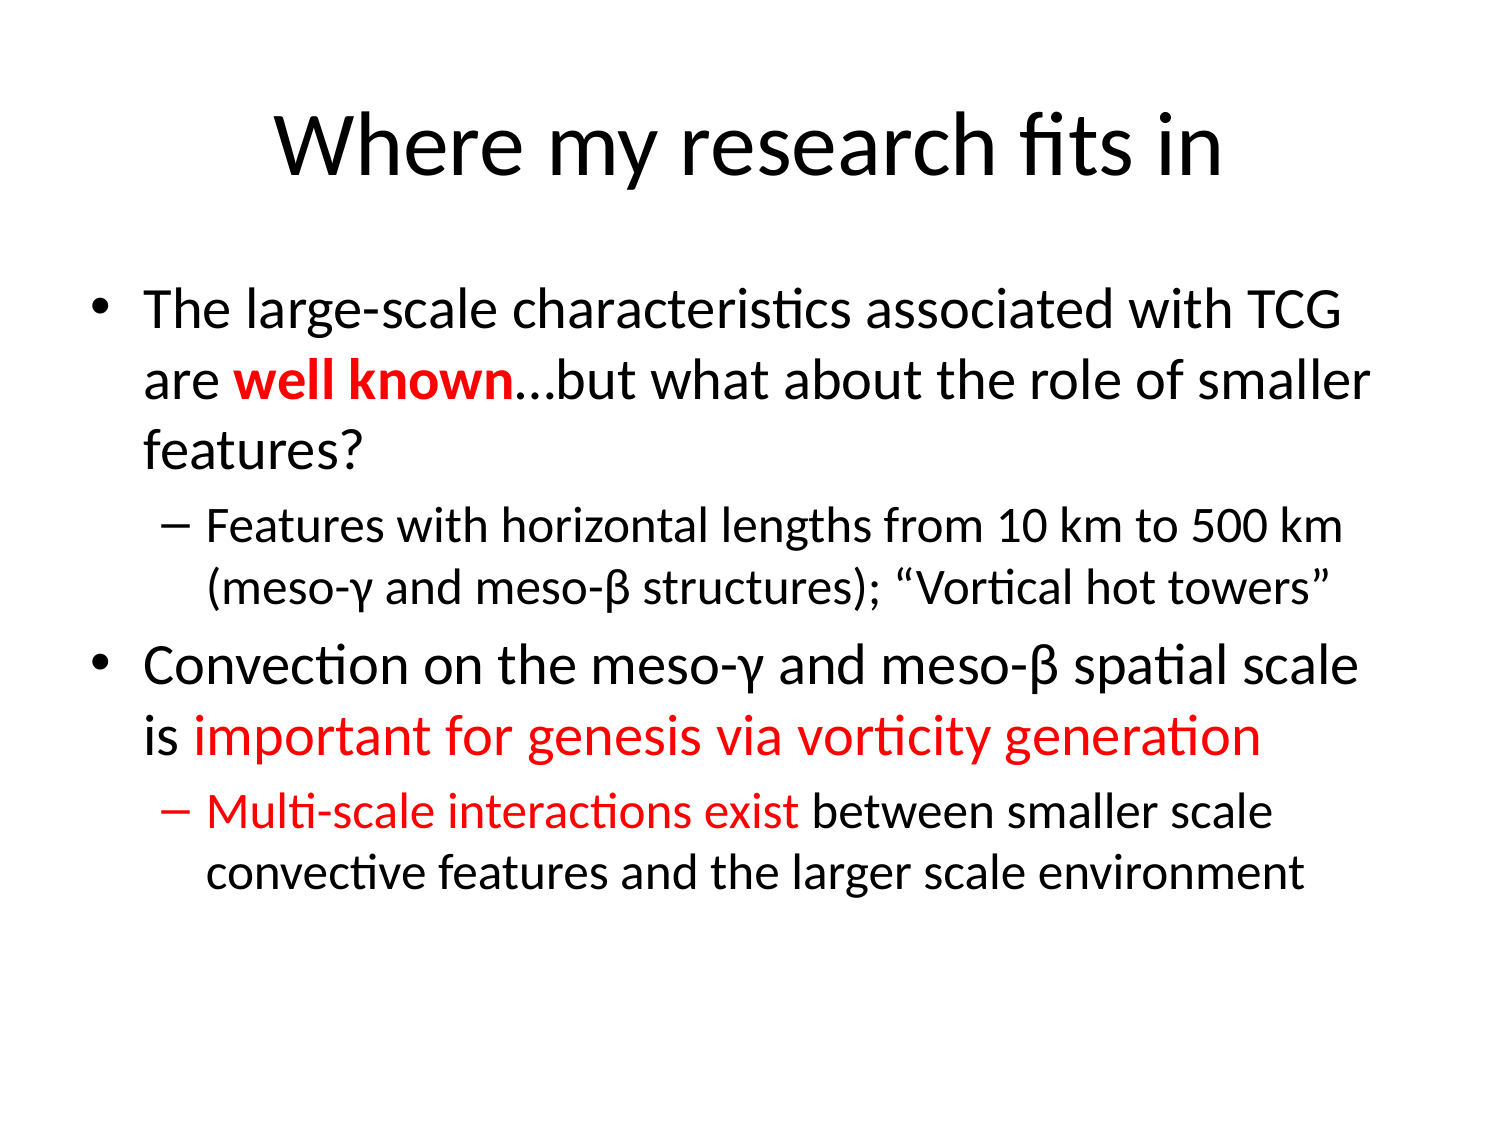

# Where my research fits in
The large-scale characteristics associated with TCG are well known…but what about the role of smaller features?
Features with horizontal lengths from 10 km to 500 km (meso-γ and meso-β structures); “Vortical hot towers”
Convection on the meso-γ and meso-β spatial scale is important for genesis via vorticity generation
Multi-scale interactions exist between smaller scale convective features and the larger scale environment